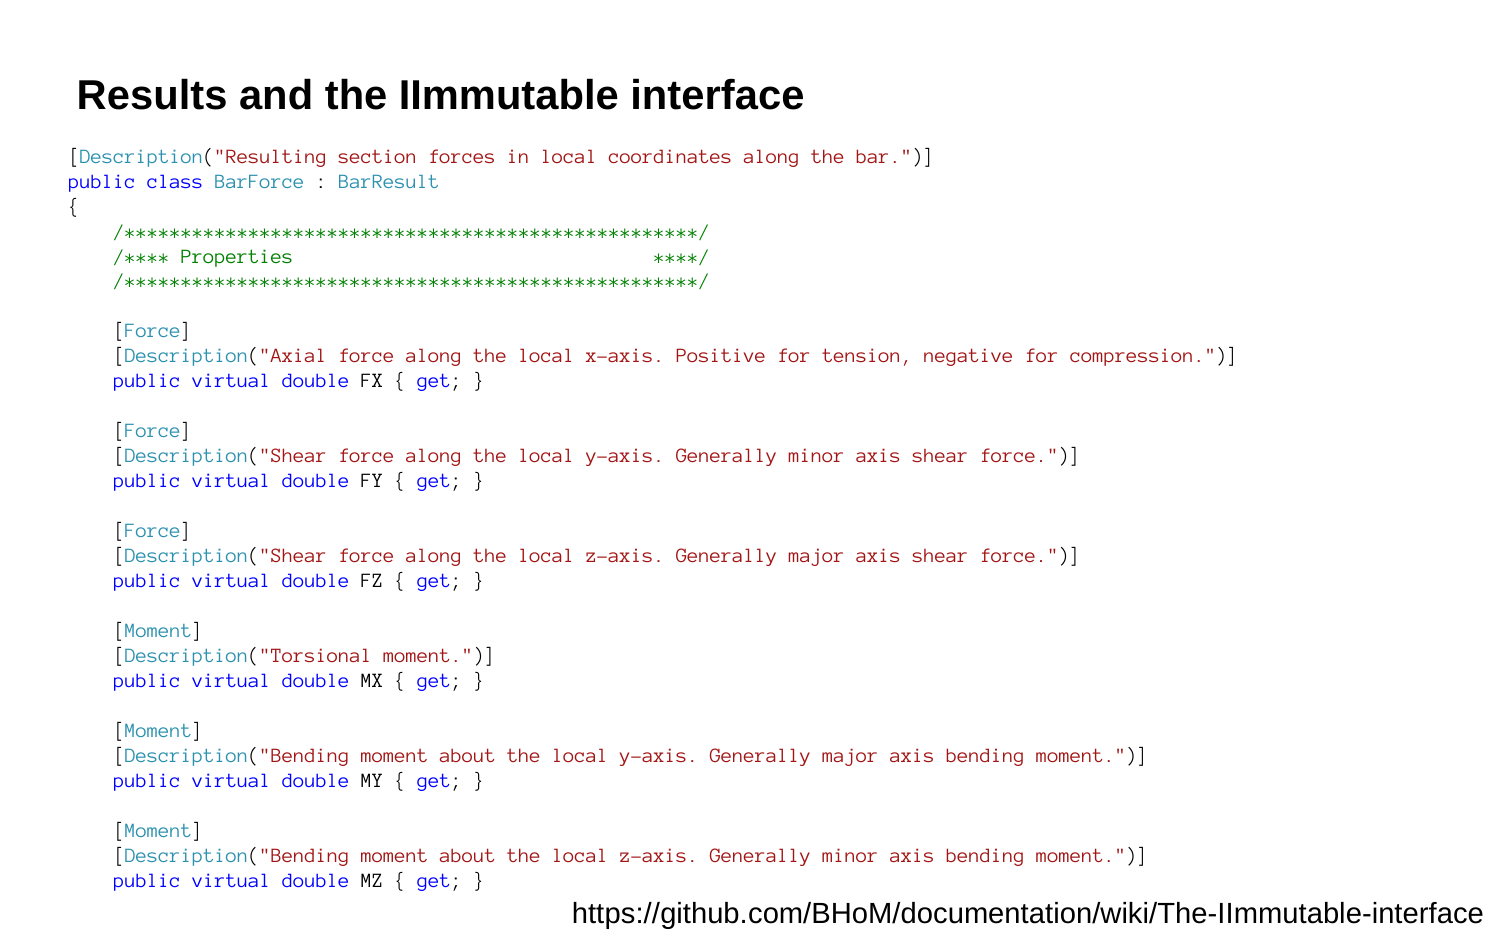

# Results and the IImmutable interface
    [Description("Resulting section forces in local coordinates along the bar.")]
    public class BarForce : BarResult
    {
        /***************************************************/
        /**** Properties                                ****/
        /***************************************************/

        [Force]
        [Description("Axial force along the local x-axis. Positive for tension, negative for compression.")]
        public virtual double FX { get; }

        [Force]
        [Description("Shear force along the local y-axis. Generally minor axis shear force.")]
        public virtual double FY { get; }

        [Force]
        [Description("Shear force along the local z-axis. Generally major axis shear force.")]
        public virtual double FZ { get; }

        [Moment]
        [Description("Torsional moment.")]
        public virtual double MX { get; }

        [Moment]
        [Description("Bending moment about the local y-axis. Generally major axis bending moment.")]
        public virtual double MY { get; }

        [Moment]
        [Description("Bending moment about the local z-axis. Generally minor axis bending moment.")]
        public virtual double MZ { get; }
https://github.com/BHoM/documentation/wiki/The-IImmutable-interface